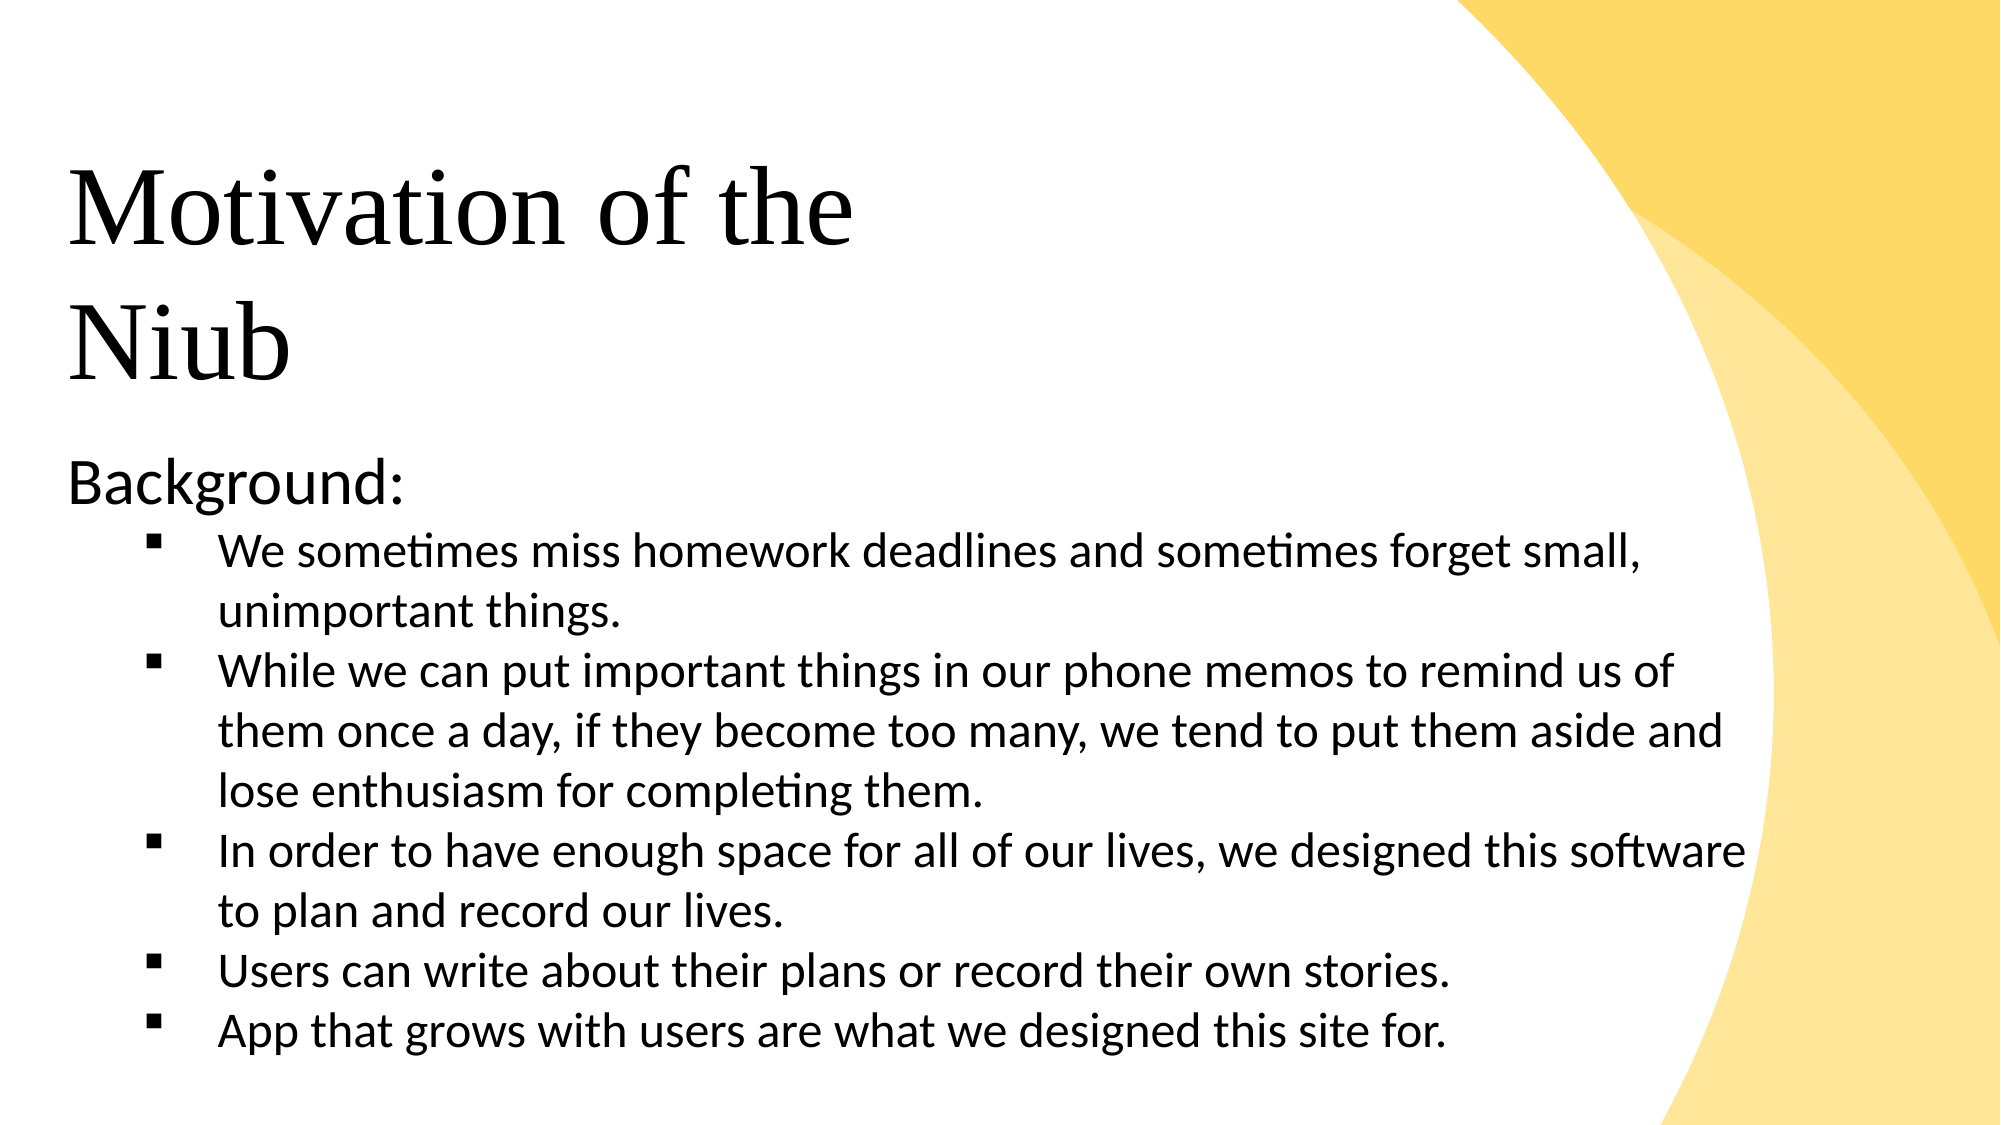

Motivation of the Niub
Background:
We sometimes miss homework deadlines and sometimes forget small, unimportant things.
While we can put important things in our phone memos to remind us of them once a day, if they become too many, we tend to put them aside and lose enthusiasm for completing them.
In order to have enough space for all of our lives, we designed this software to plan and record our lives.
Users can write about their plans or record their own stories.
App that grows with users are what we designed this site for.